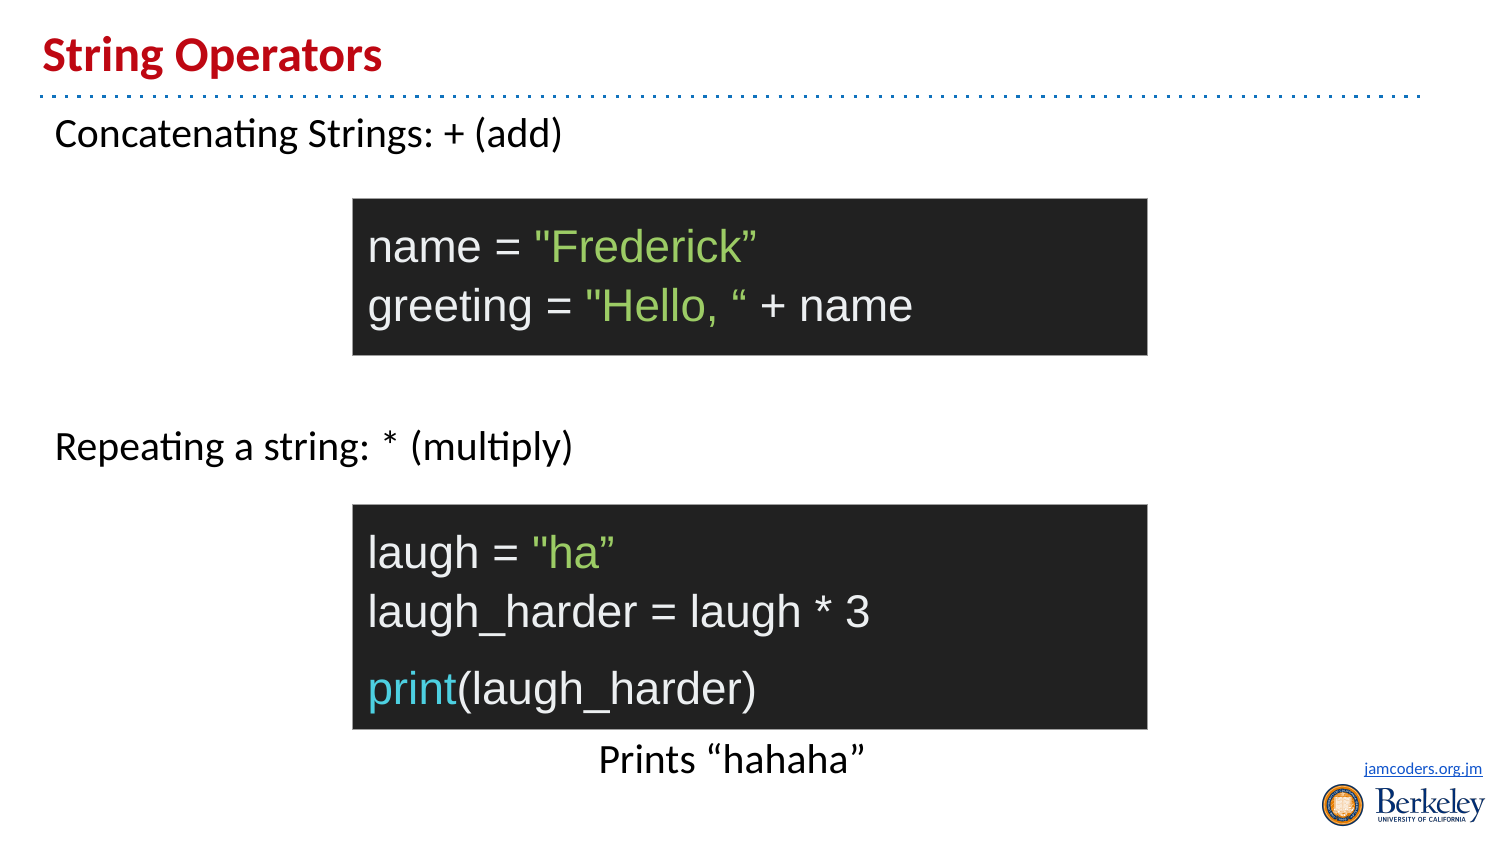

# String Operators
Concatenating Strings: + (add)

Repeating a string: * (multiply)

Prints “hahaha”
| name = "Frederick” greeting = "Hello, “ + name |
| --- |
| laugh = "ha” laugh\_harder = laugh \* 3 print(laugh\_harder) |
| --- |